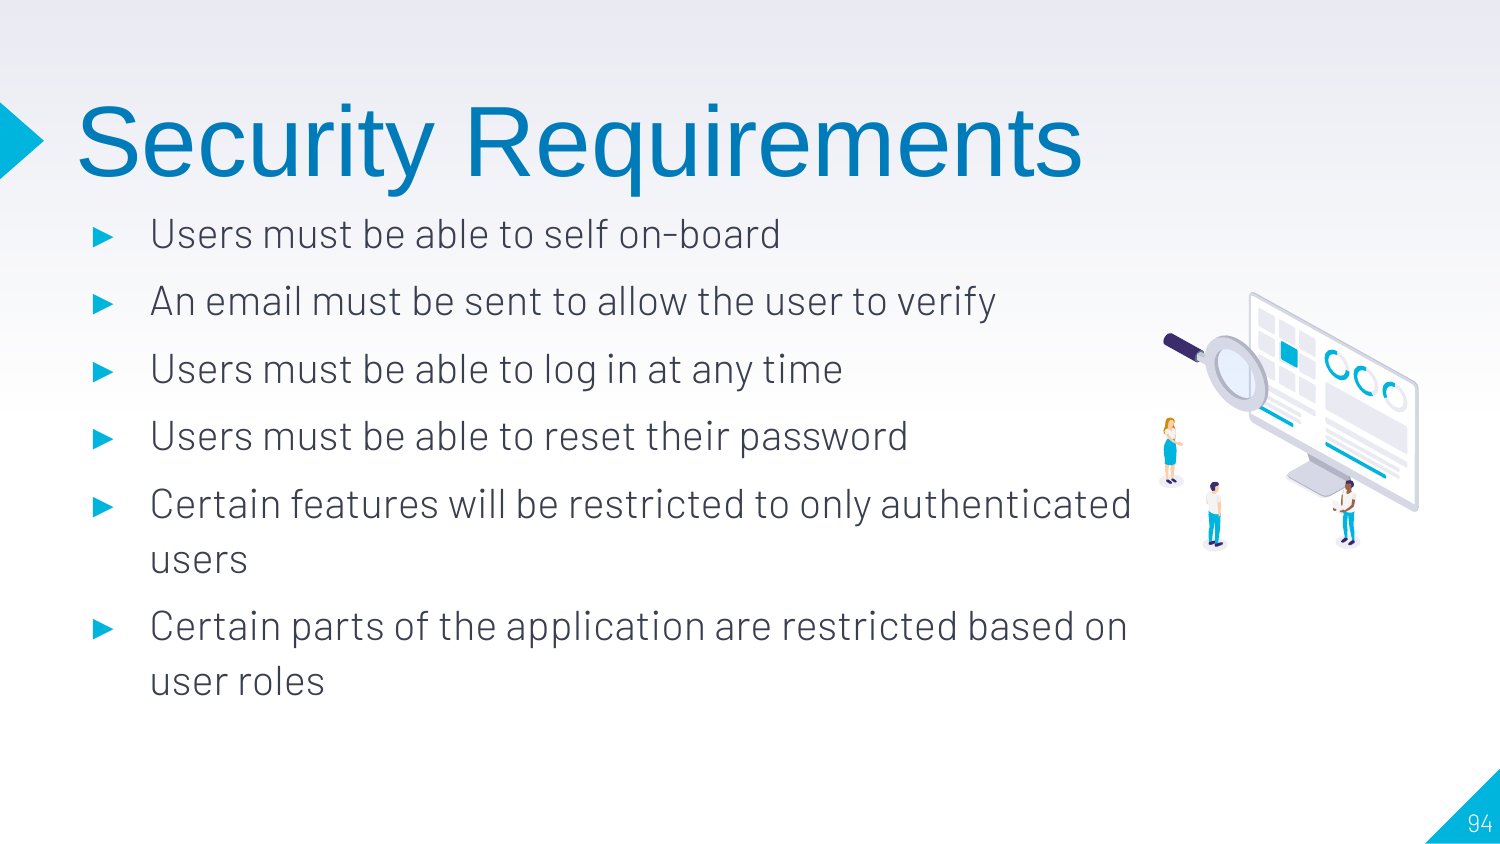

# Security Requirements
Users must be able to self on-board
An email must be sent to allow the user to verify
Users must be able to log in at any time
Users must be able to reset their password
Certain features will be restricted to only authenticated users
Certain parts of the application are restricted based on user roles

94